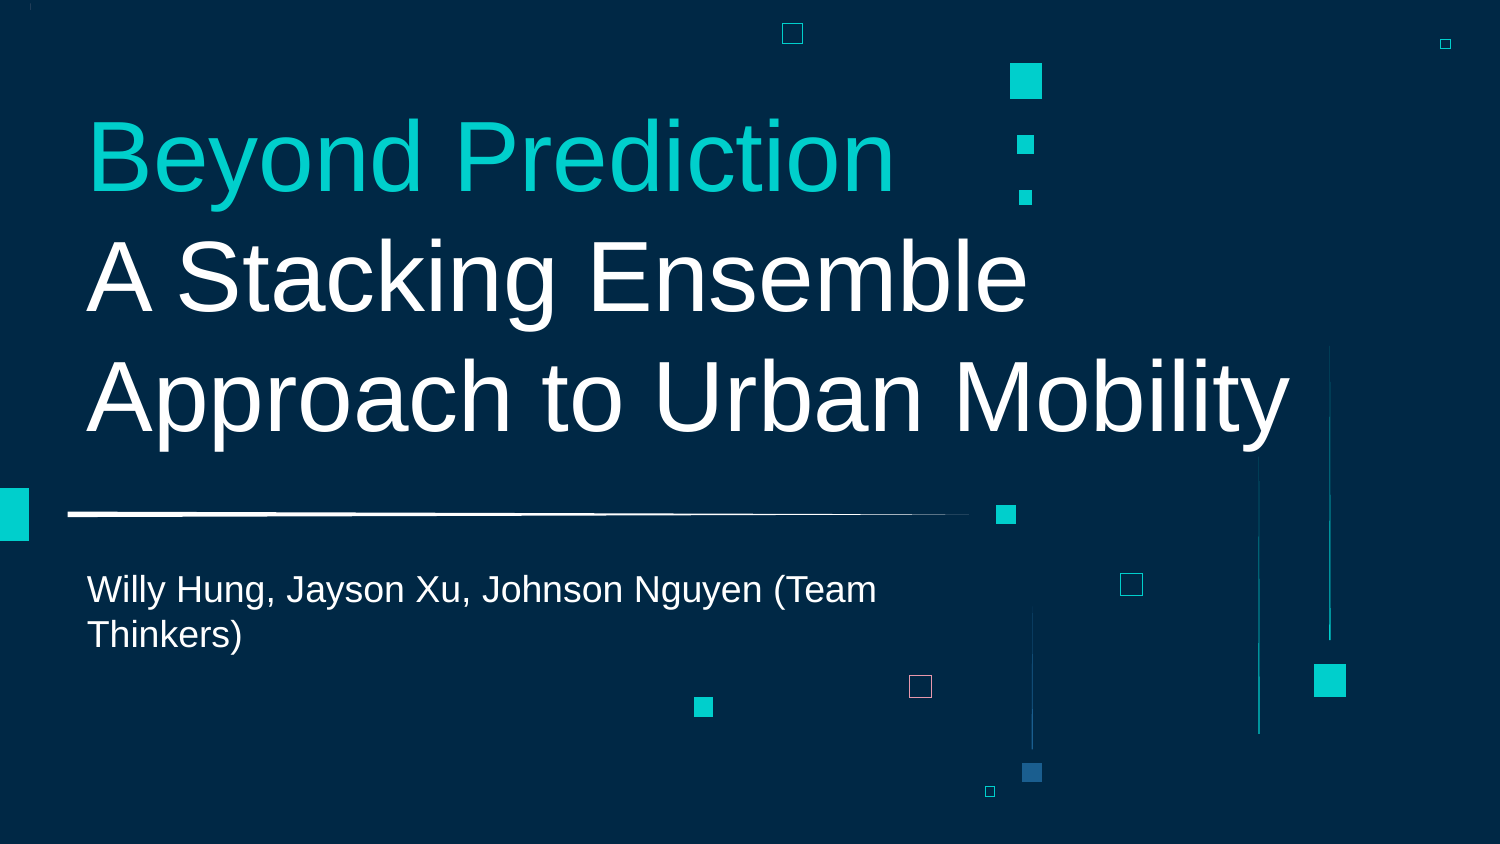

# Beyond Prediction
A Stacking Ensemble Approach to Urban Mobility

Willy Hung, Jayson Xu, Johnson Nguyen (Team Thinkers)